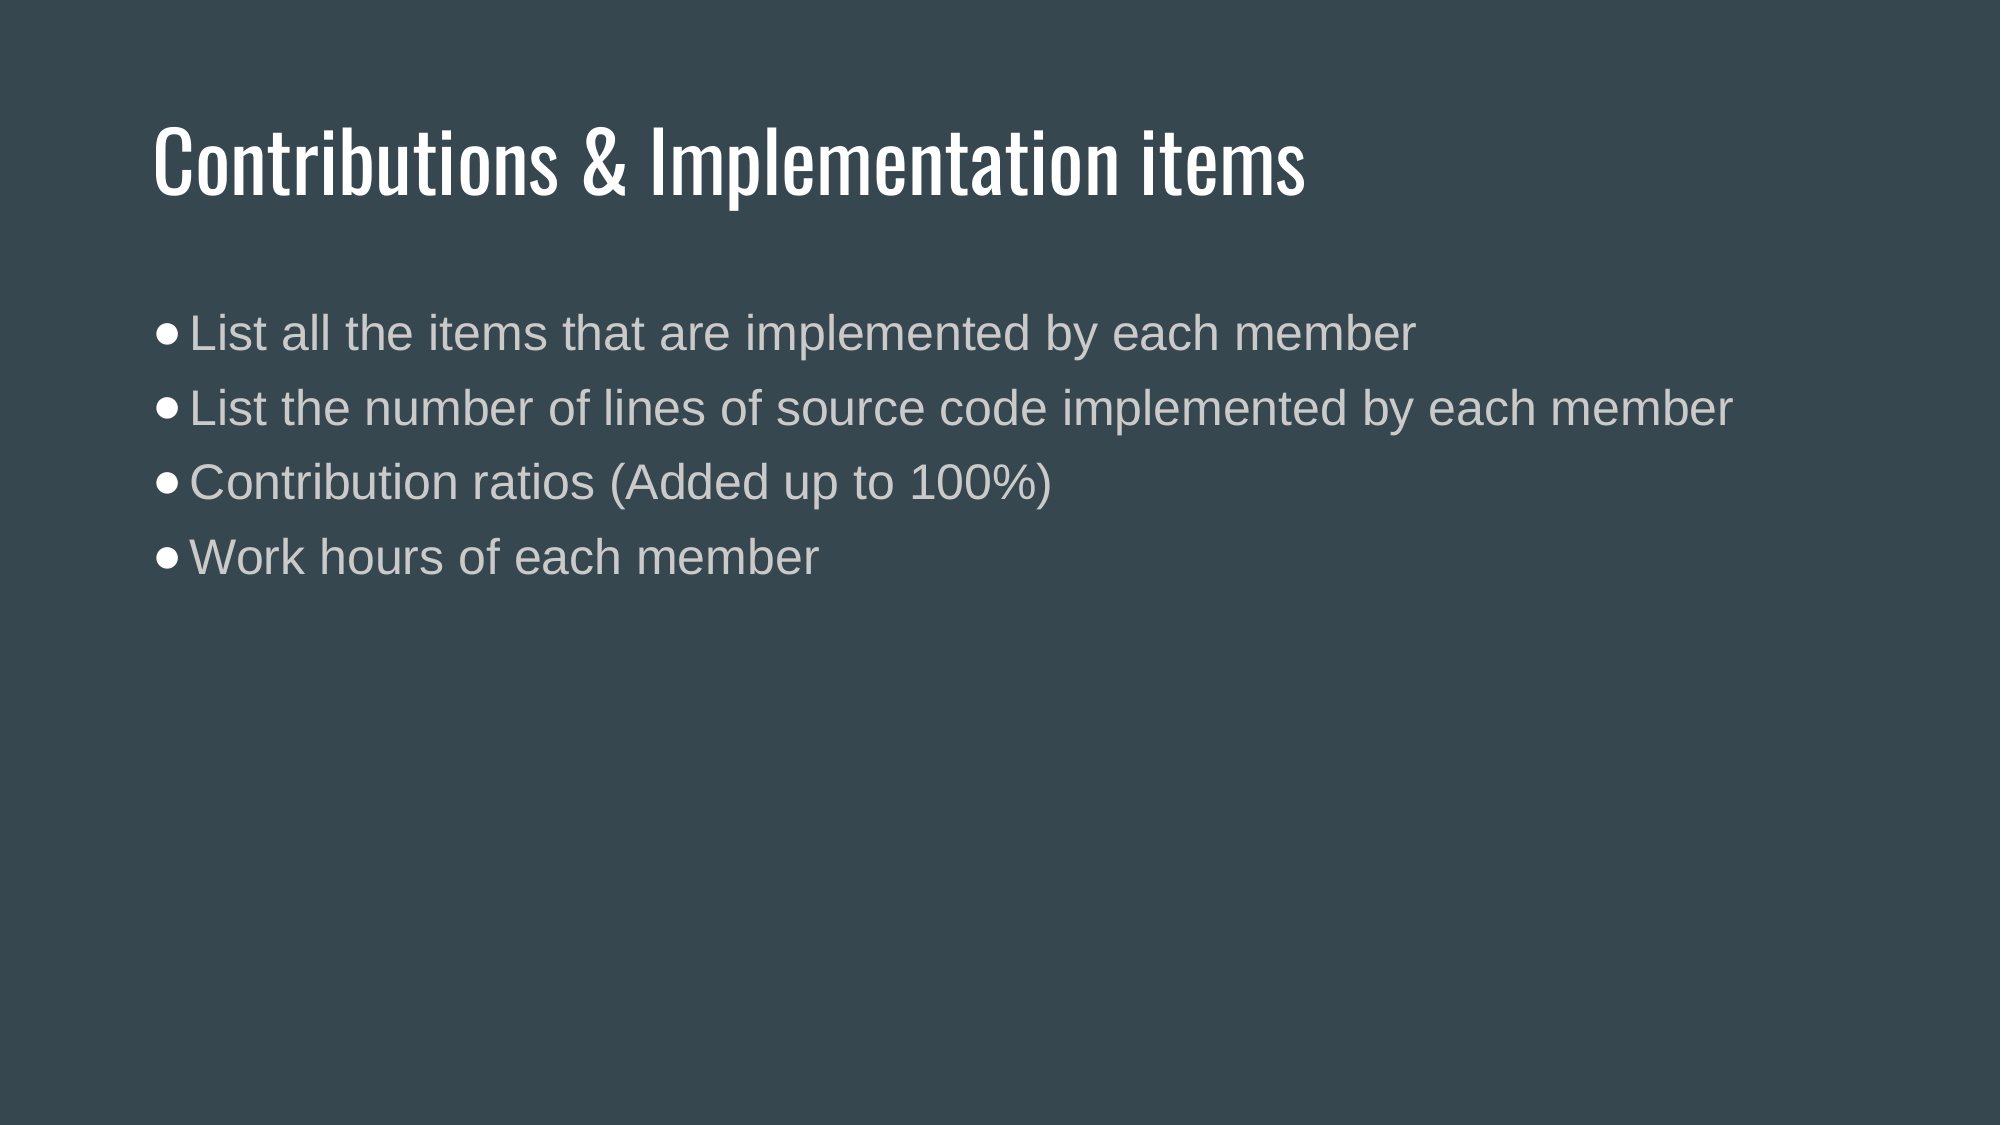

# Contributions & Implementation items
List all the items that are implemented by each member
List the number of lines of source code implemented by each member
Contribution ratios (Added up to 100%)
Work hours of each member